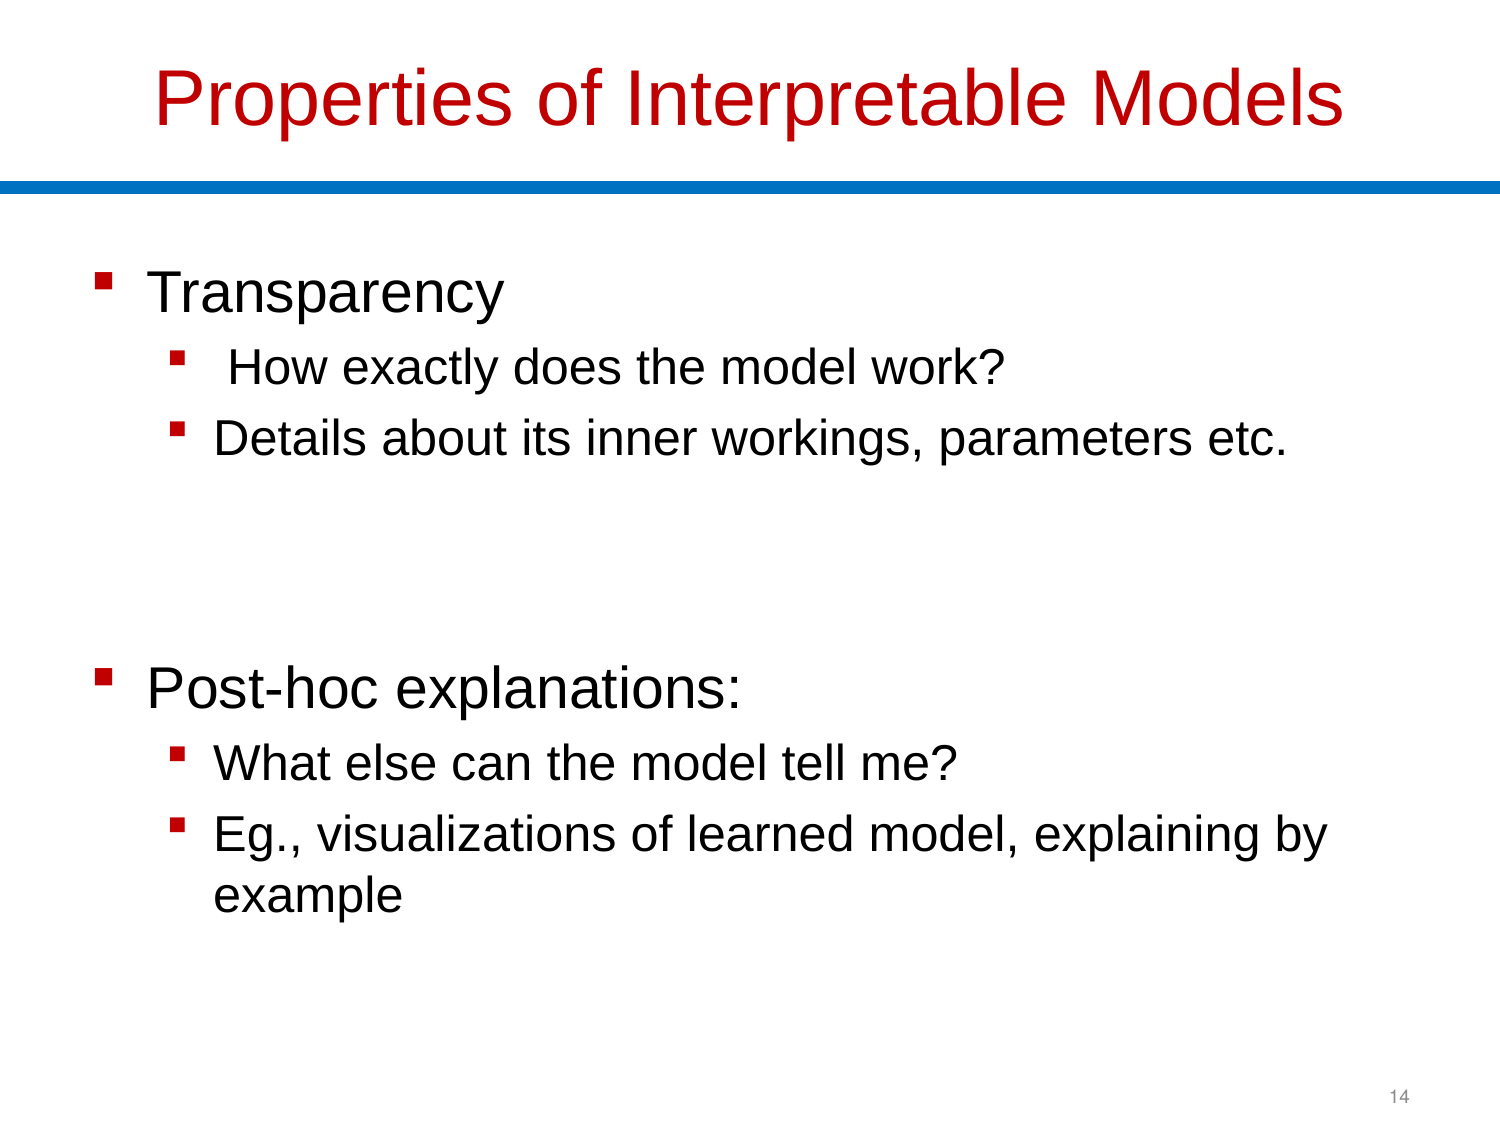

# Properties of Interpretable Models
Transparency
 How exactly does the model work?
Details about its inner workings, parameters etc.

Post-hoc explanations:
What else can the model tell me?
Eg., visualizations of learned model, explaining by example
14